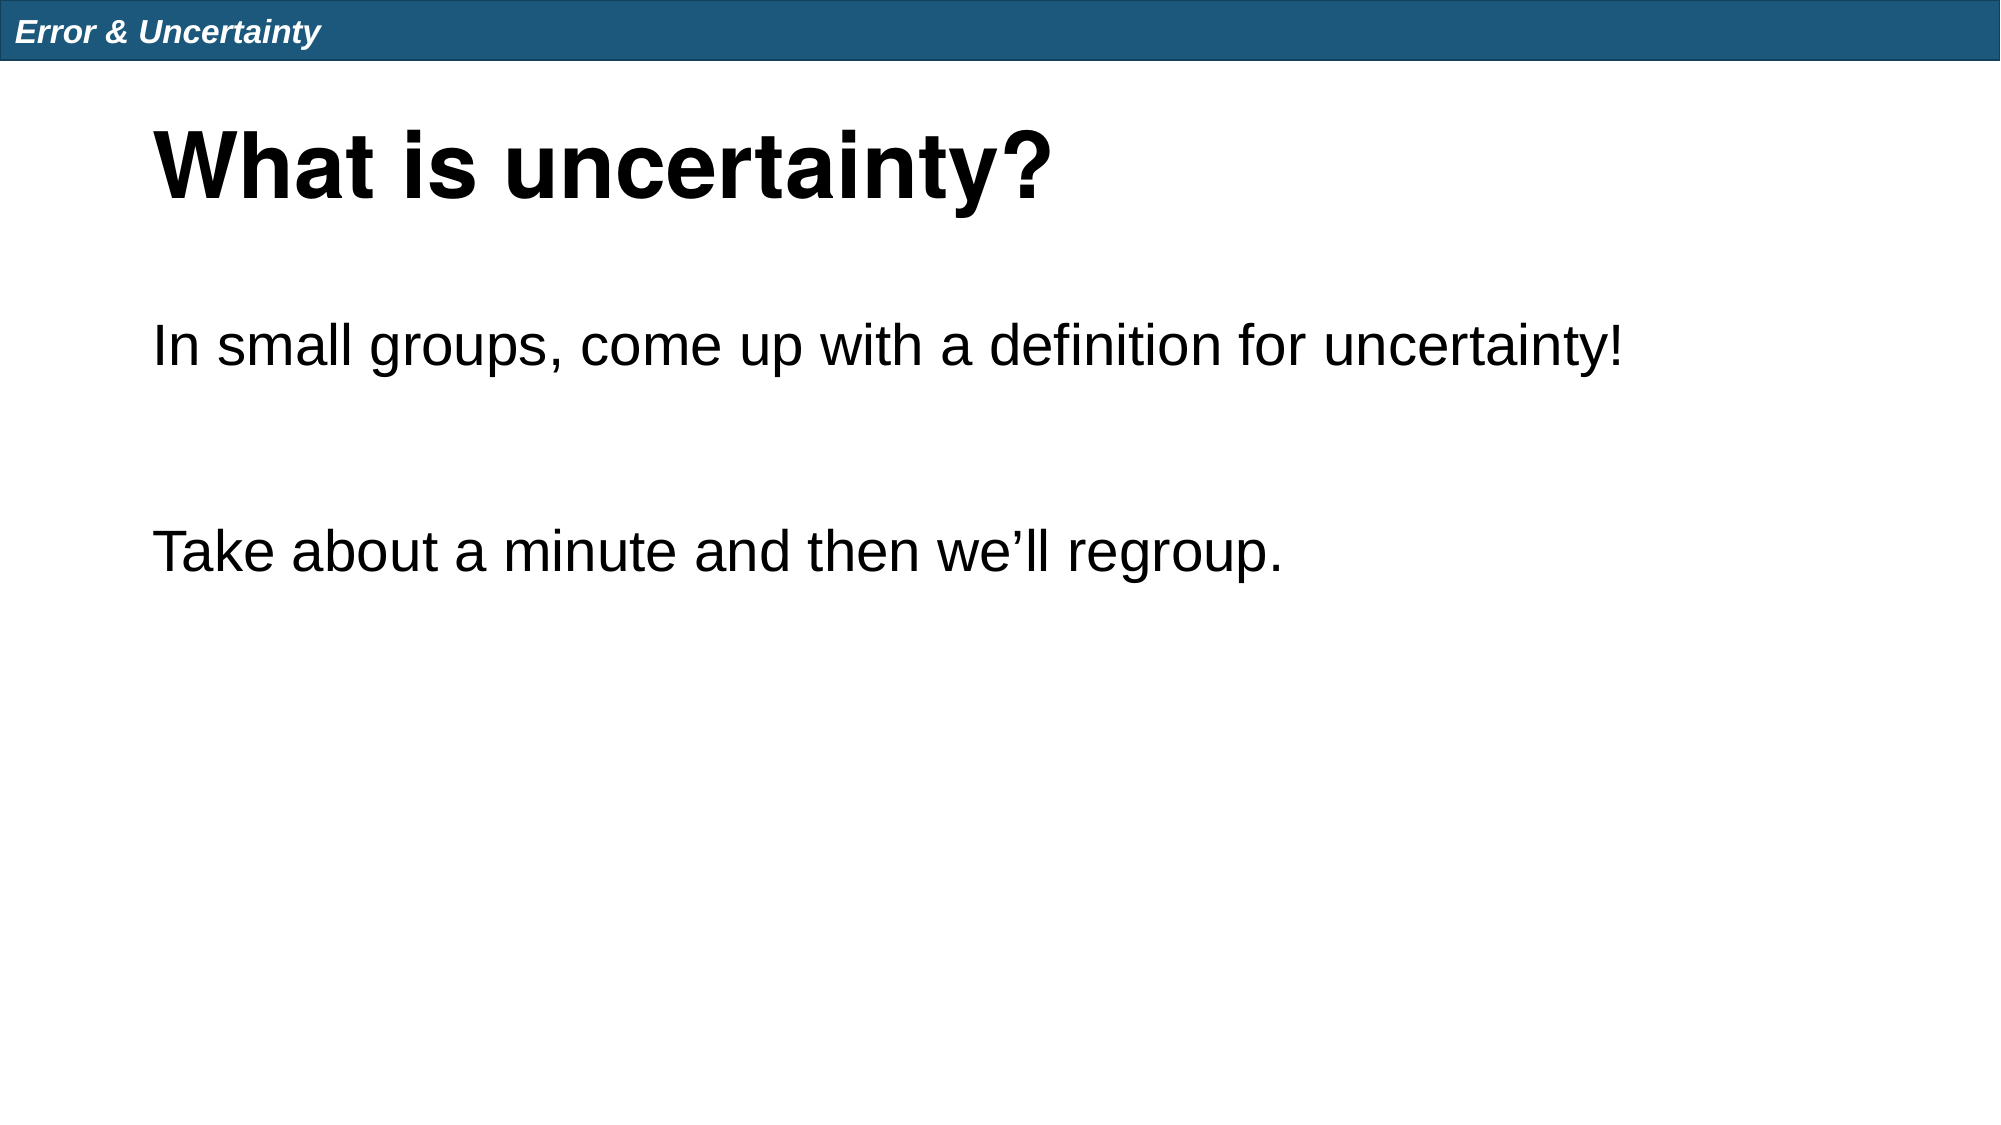

Error & Uncertainty
# What is uncertainty?
In small groups, come up with a definition for uncertainty!

Take about a minute and then we’ll regroup.